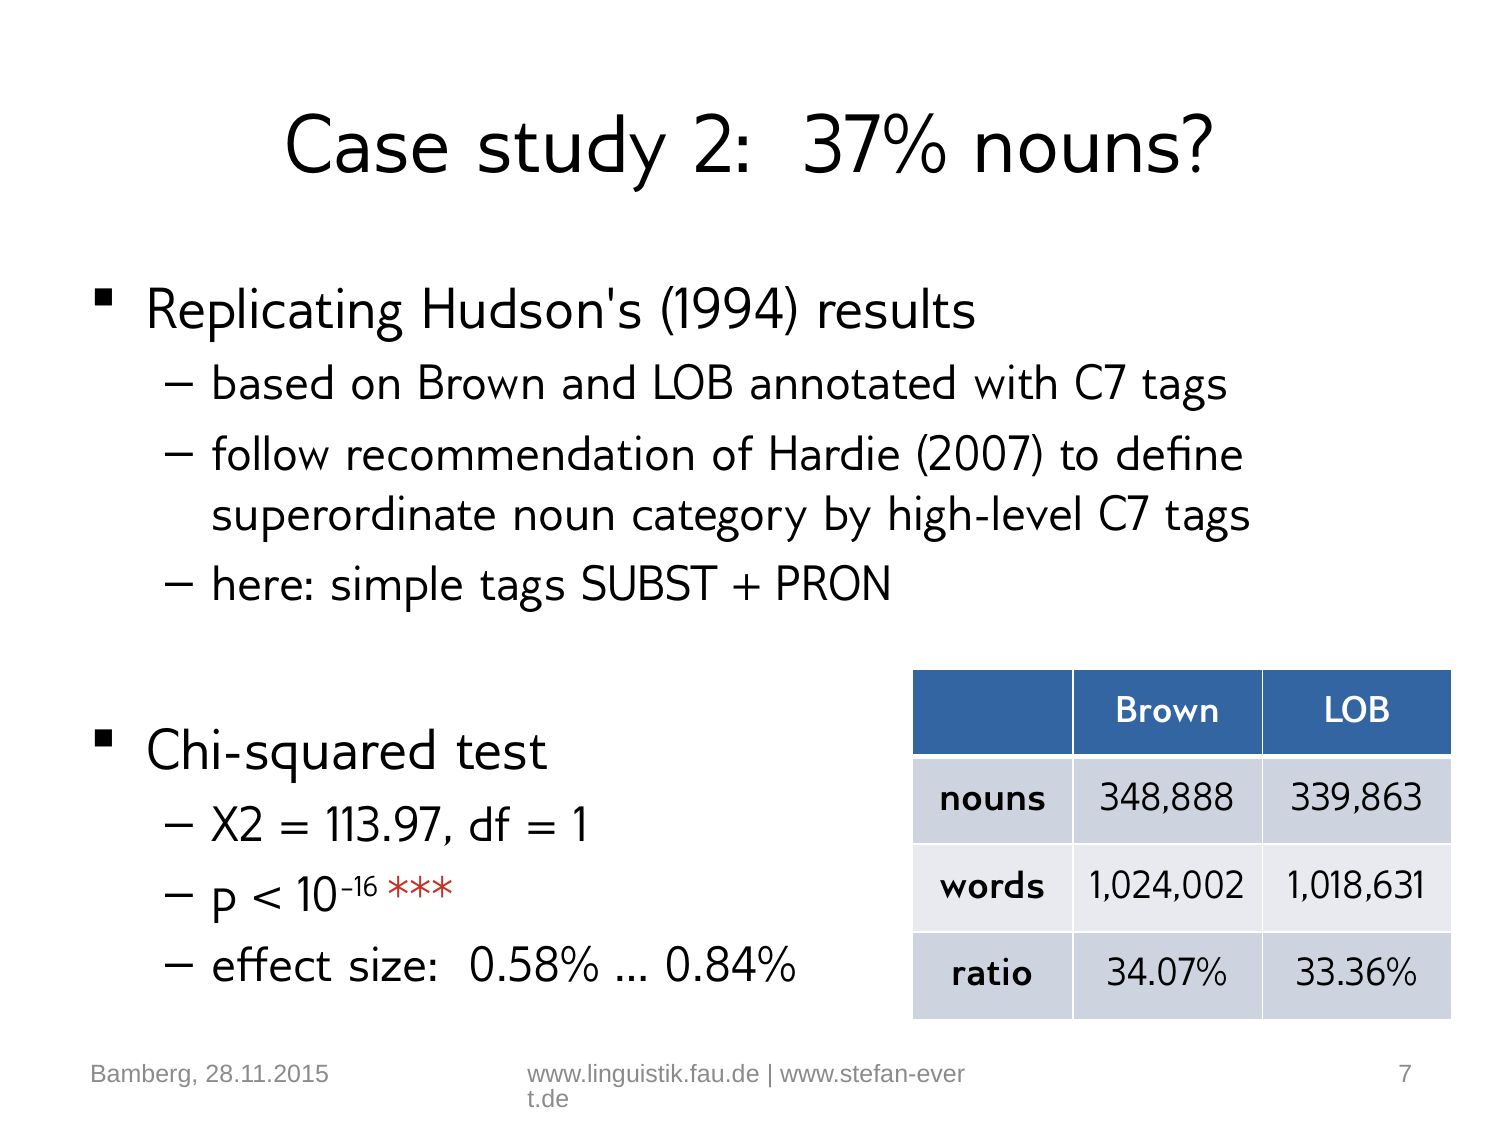

# Case study 2:  37% nouns?
Replicating Hudson's (1994) results
based on Brown and LOB annotated with C7 tags
follow recommendation of Hardie (2007) to define superordinate noun category by high-level C7 tags
here: simple tags SUBST + PRON

Chi-squared test
X2 = 113.97, df = 1
p < 10–16 ***
effect size:  0.58% … 0.84%
|  | Brown | LOB |
| --- | --- | --- |
| nouns | 348,888 | 339,863 |
| words | 1,024,002 | 1,018,631 |
| ratio | 34.07% | 33.36% |
Bamberg, 28.11.2015
www.linguistik.fau.de | www.stefan-evert.de
7